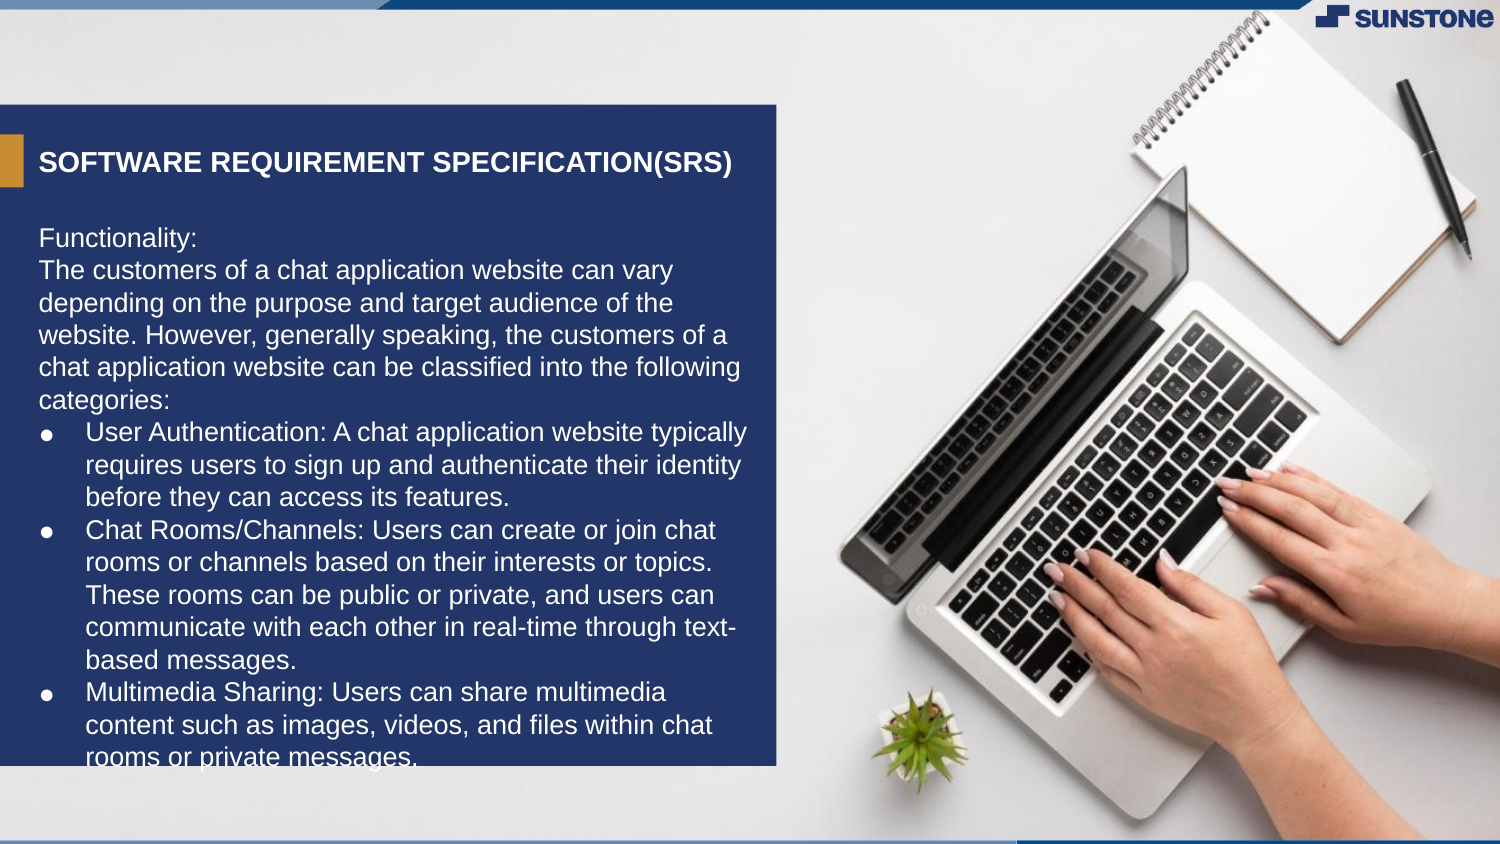

# SOFTWARE REQUIREMENT SPECIFICATION(SRS)
Functionality:
The customers of a chat application website can vary depending on the purpose and target audience of the website. However, generally speaking, the customers of a chat application website can be classified into the following categories:
User Authentication: A chat application website typically requires users to sign up and authenticate their identity before they can access its features.
Chat Rooms/Channels: Users can create or join chat rooms or channels based on their interests or topics. These rooms can be public or private, and users can communicate with each other in real-time through text-based messages.
Multimedia Sharing: Users can share multimedia content such as images, videos, and files within chat rooms or private messages.